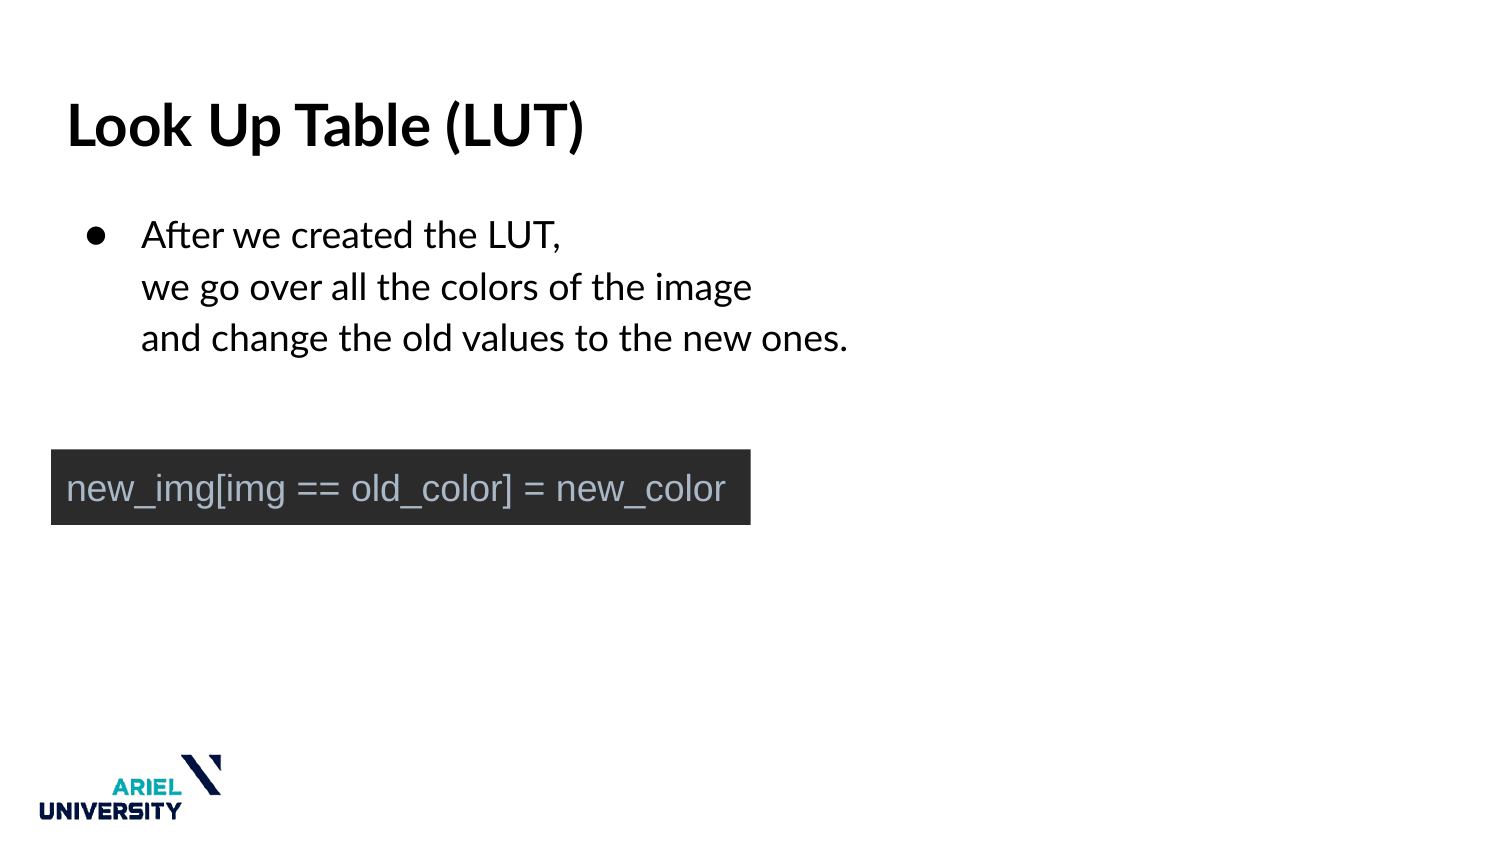

# Look Up Table (LUT)
After we created the LUT,
we go over all the colors of the image
and change the old values to the new ones.
new_img[img == old_color] = new_color